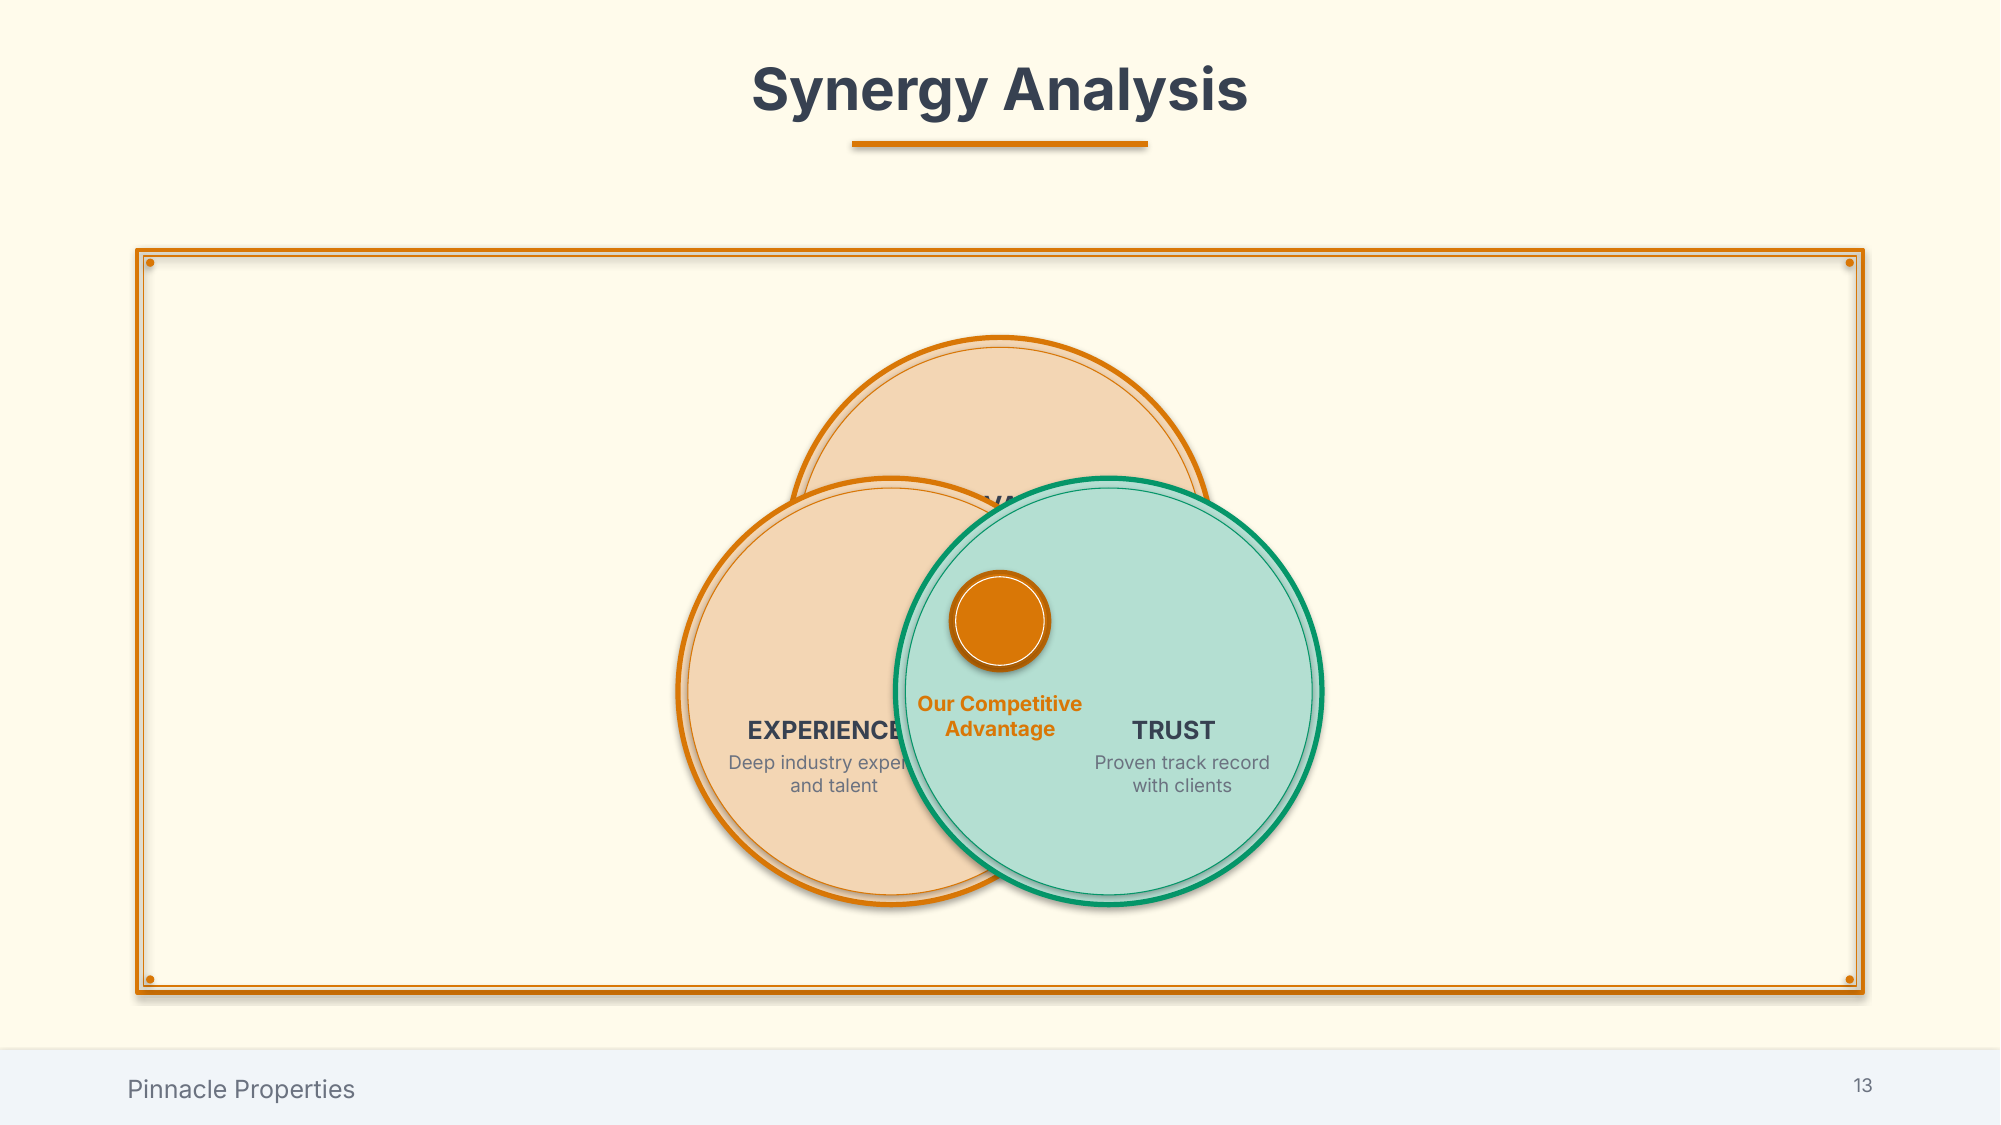

Synergy Analysis

INNOVATION

Cutting-edge technology and R&D

Our Competitive Advantage
EXPERIENCE
TRUST
Deep industry expertise and talent
Proven track record with clients

Pinnacle Properties
13